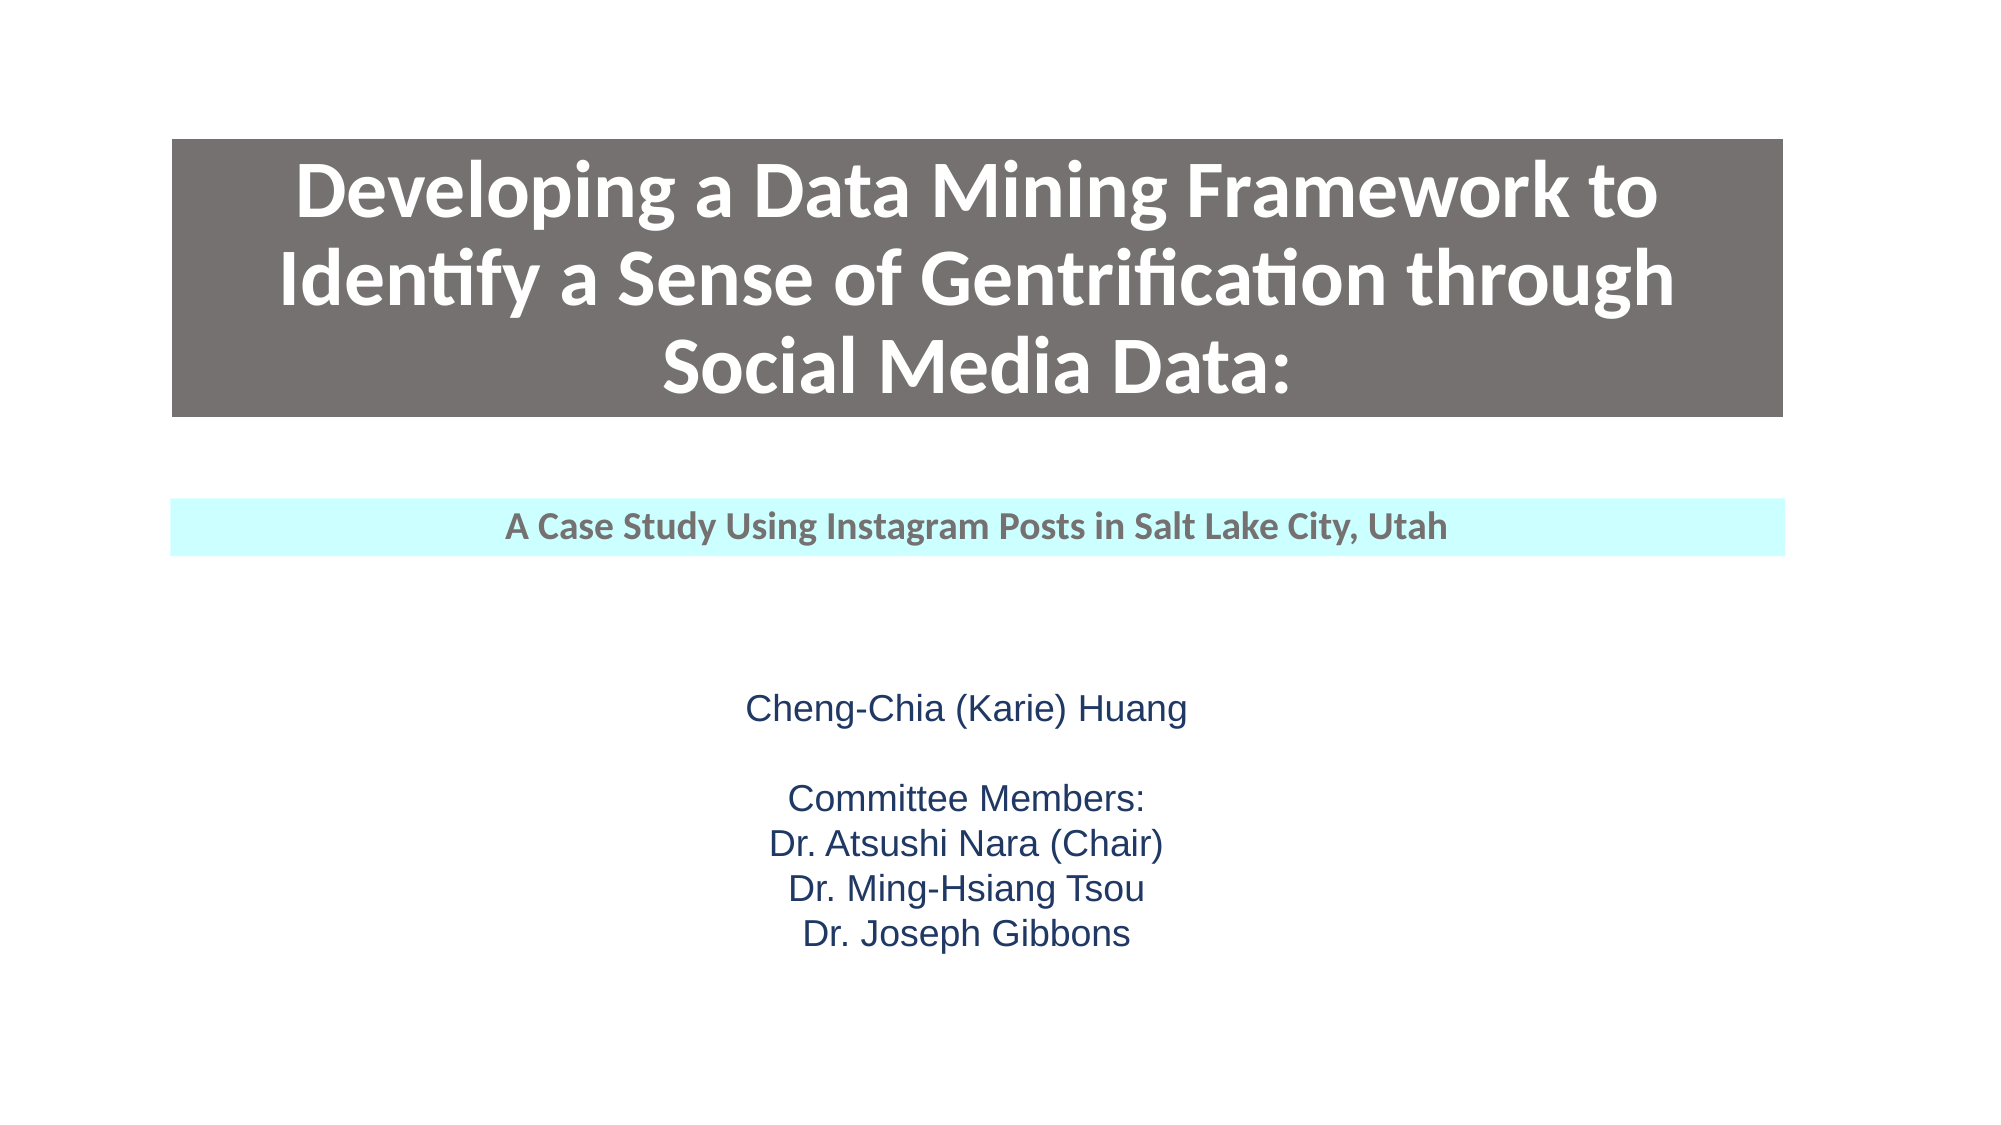

# Developing a Data Mining Framework to Identify a Sense of Gentrification through Social Media Data:
A Case Study Using Instagram Posts in Salt Lake City, Utah
Cheng-Chia (Karie) Huang

Committee Members:
Dr. Atsushi Nara (Chair)
Dr. Ming-Hsiang Tsou
Dr. Joseph Gibbons